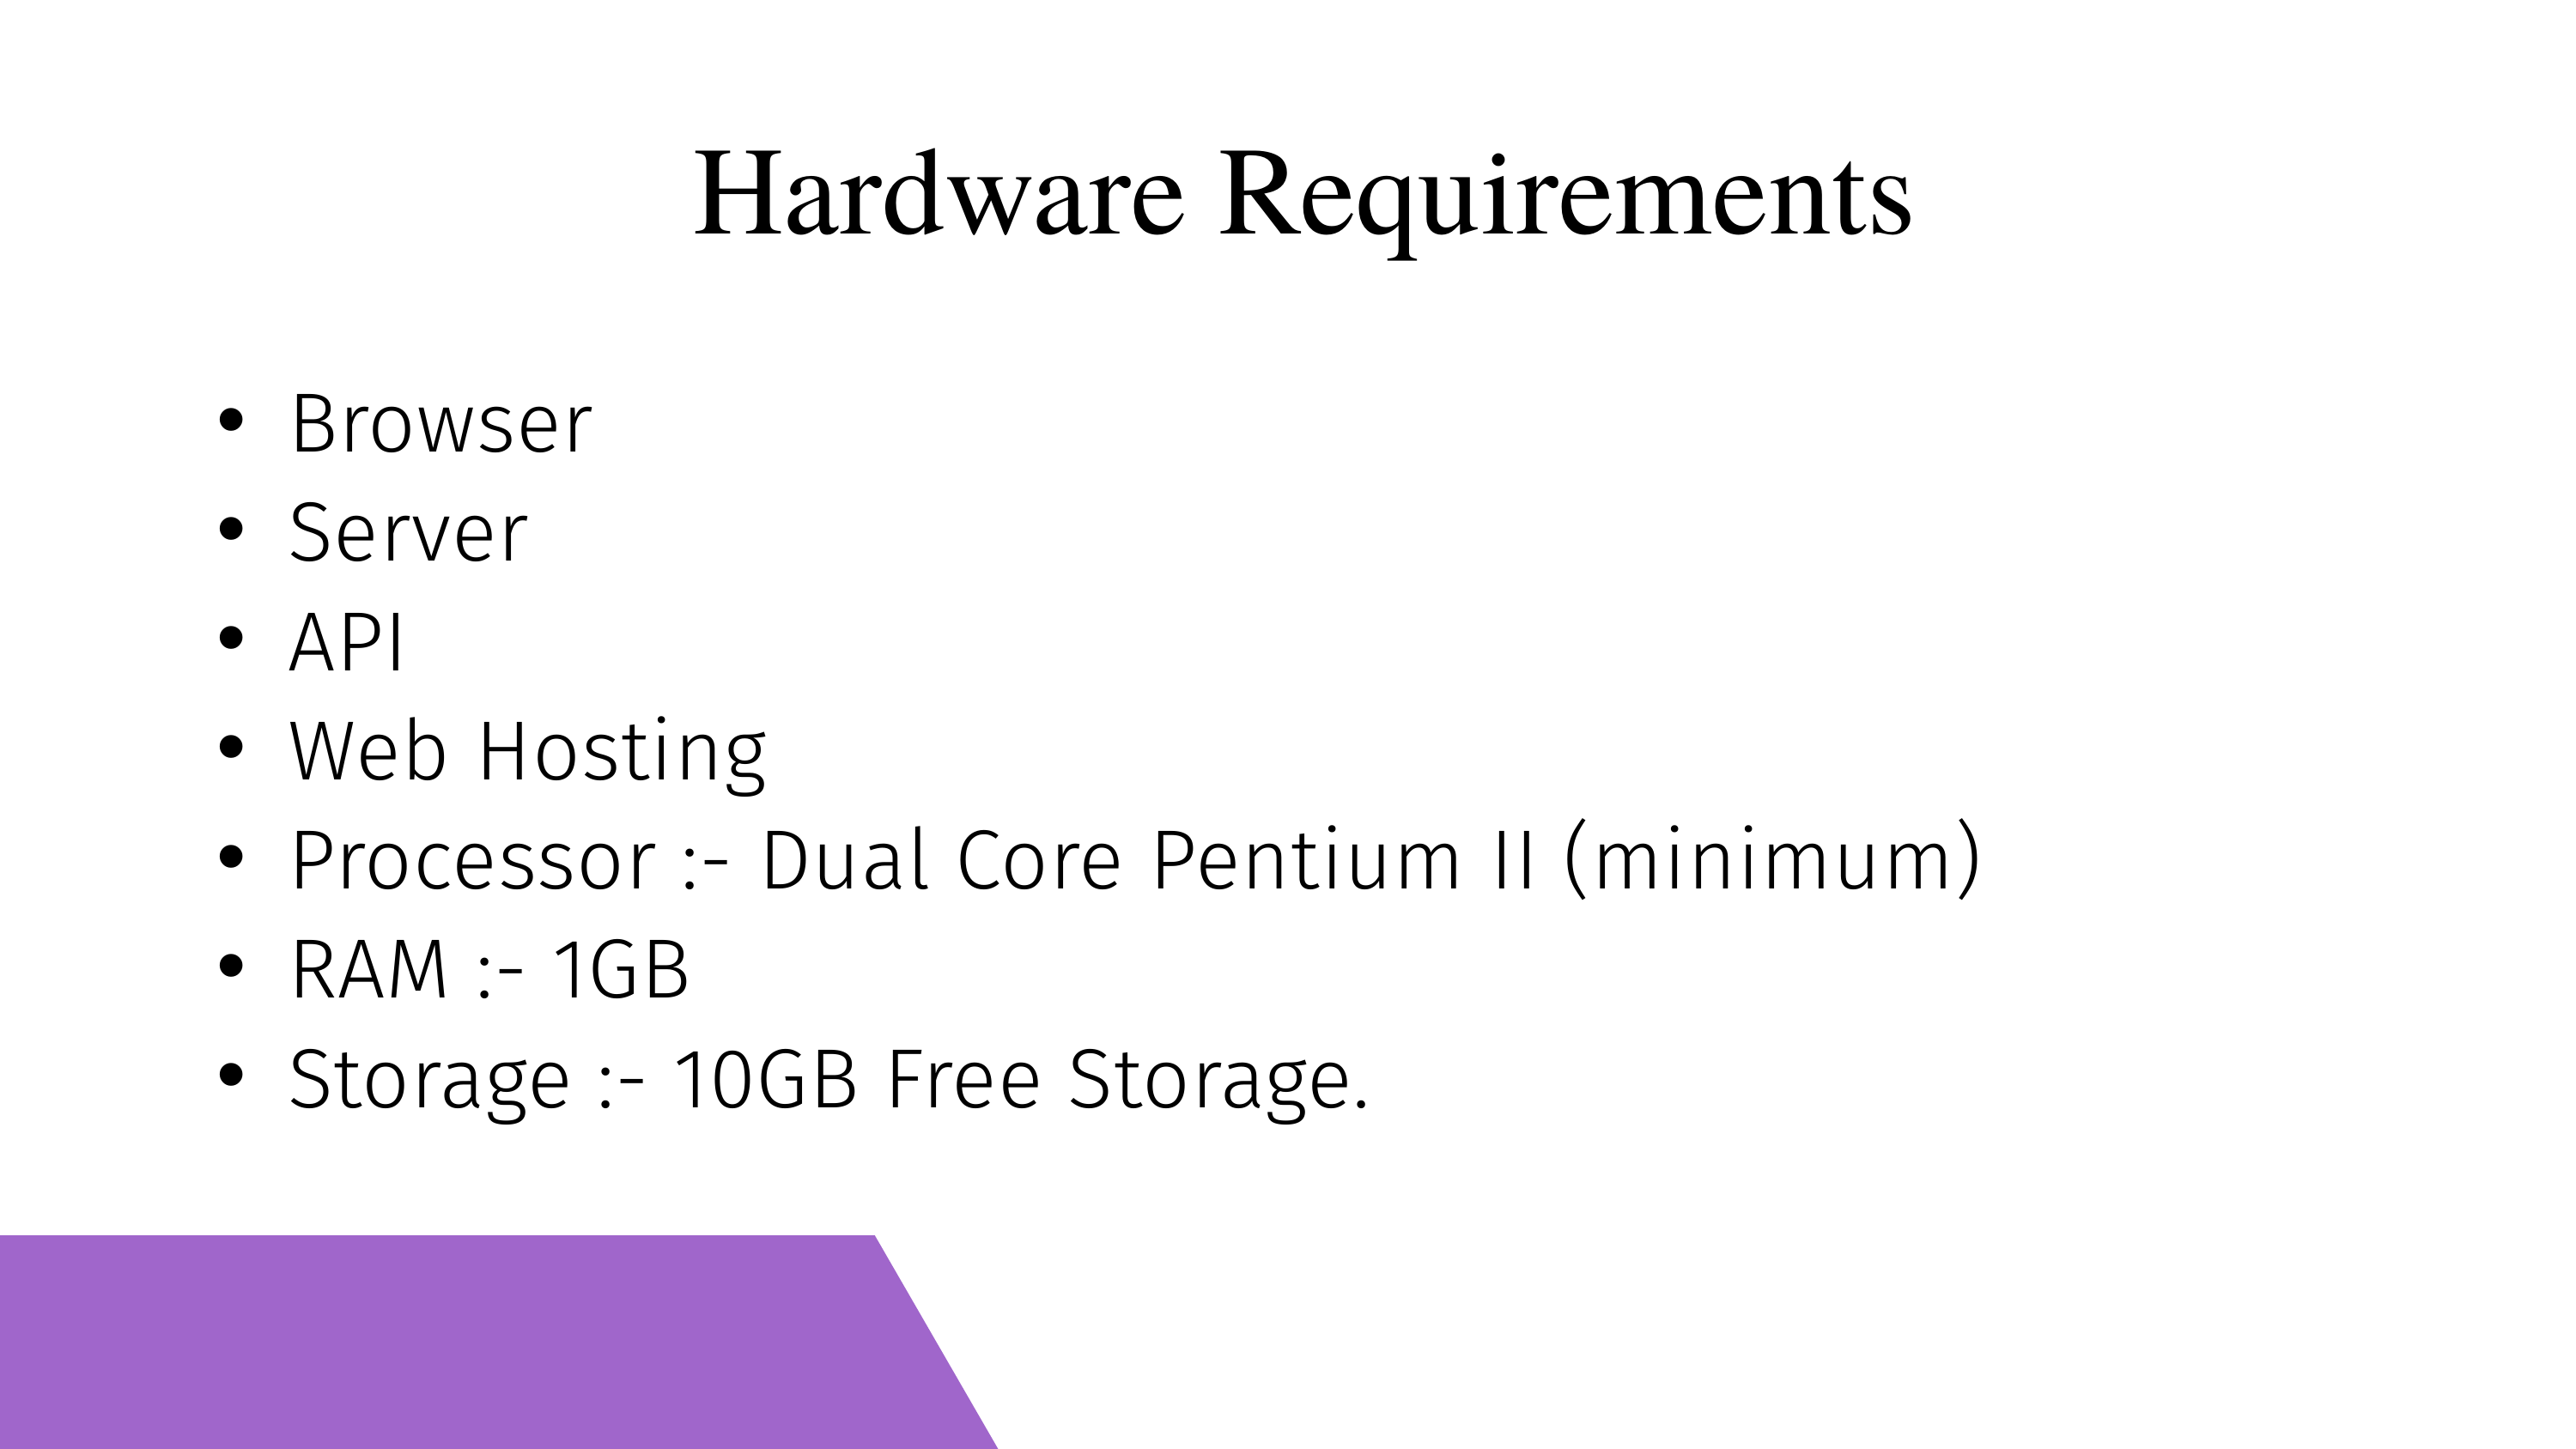

Hardware Requirements
Browser
Server
API
Web Hosting
Processor :- Dual Core Pentium II (minimum)
RAM :- 1GB
Storage :- 10GB Free Storage.